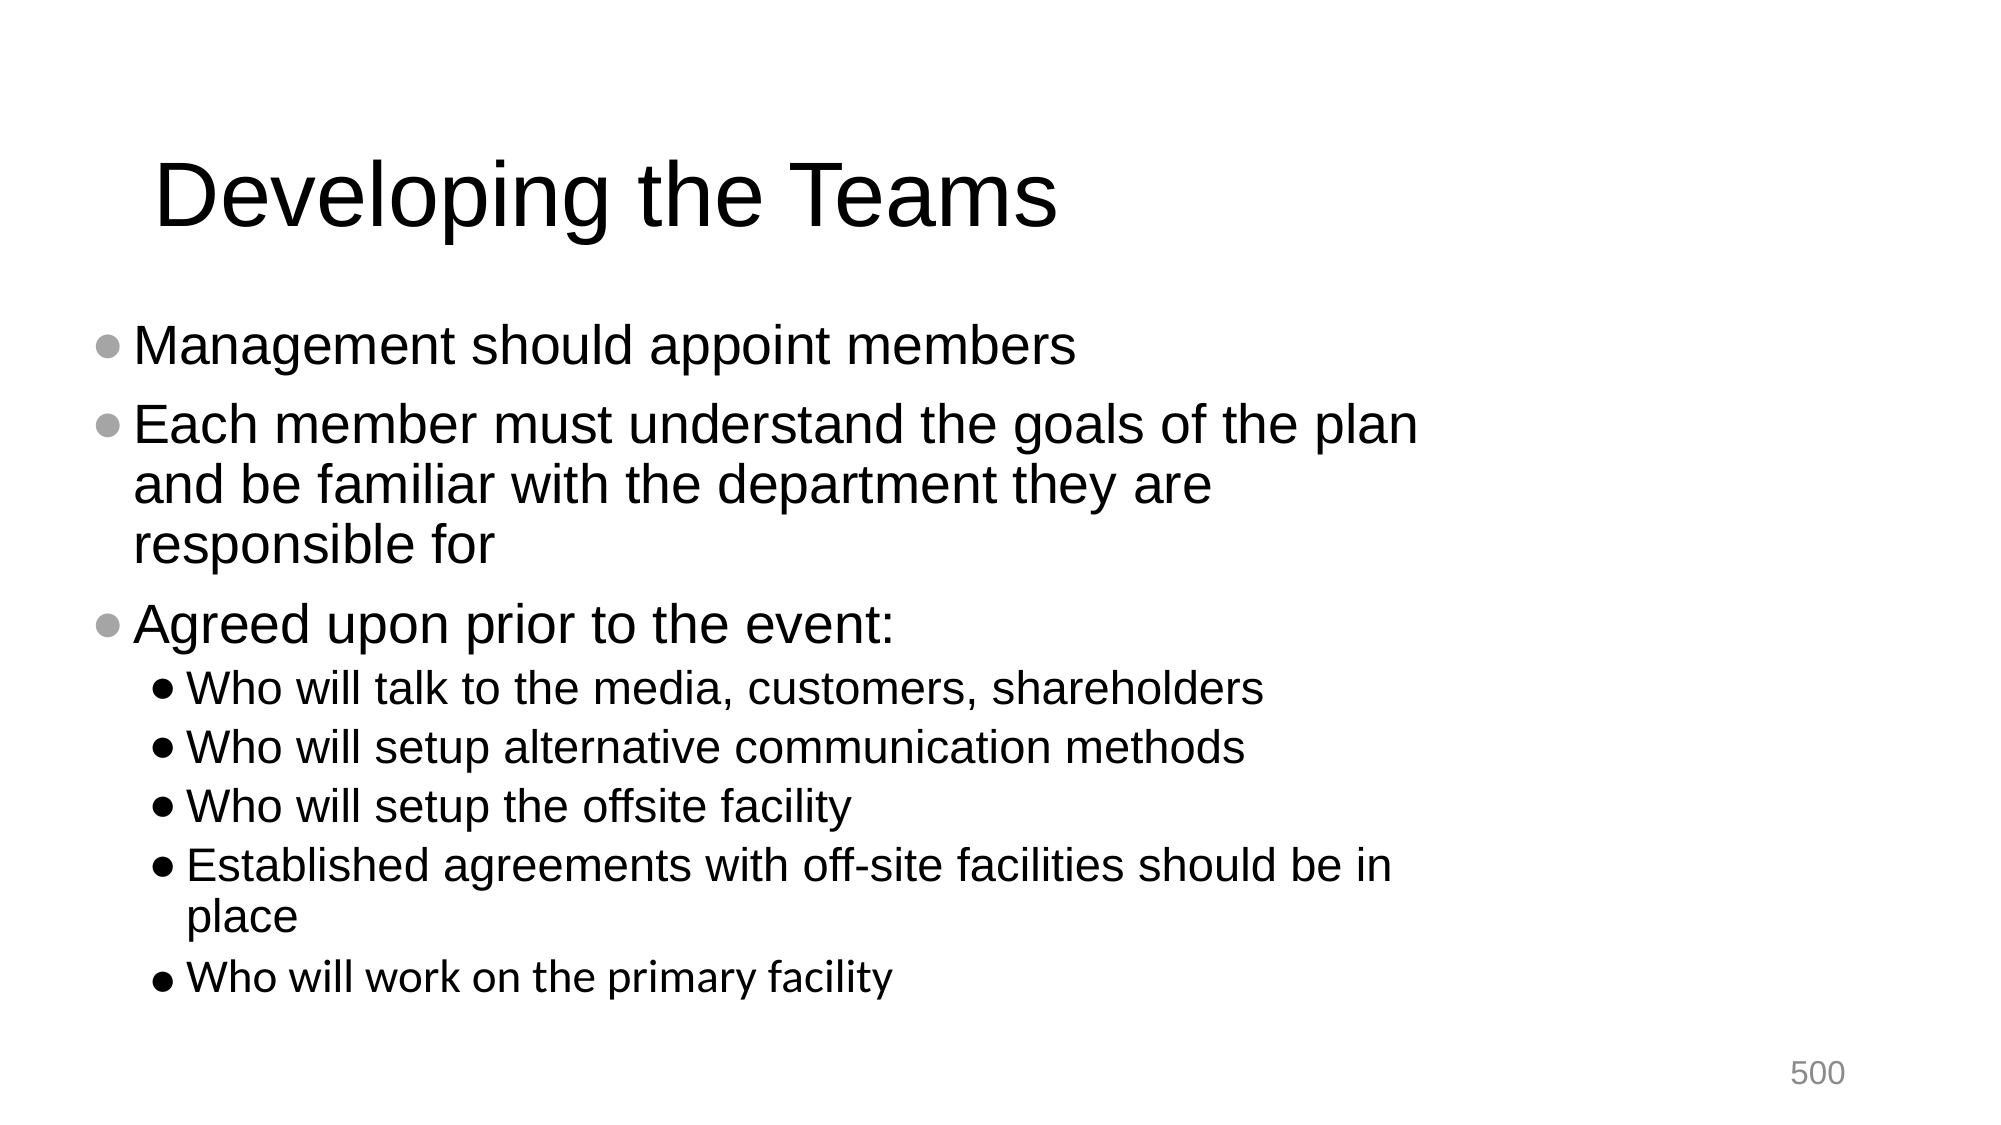

# Developing the Teams
Management should appoint members
Each member must understand the goals of the plan and be familiar with the department they are responsible for
Agreed upon prior to the event:
Who will talk to the media, customers, shareholders
Who will setup alternative communication methods
Who will setup the offsite facility
Established agreements with off-site facilities should be in place
Who will work on the primary facility

500